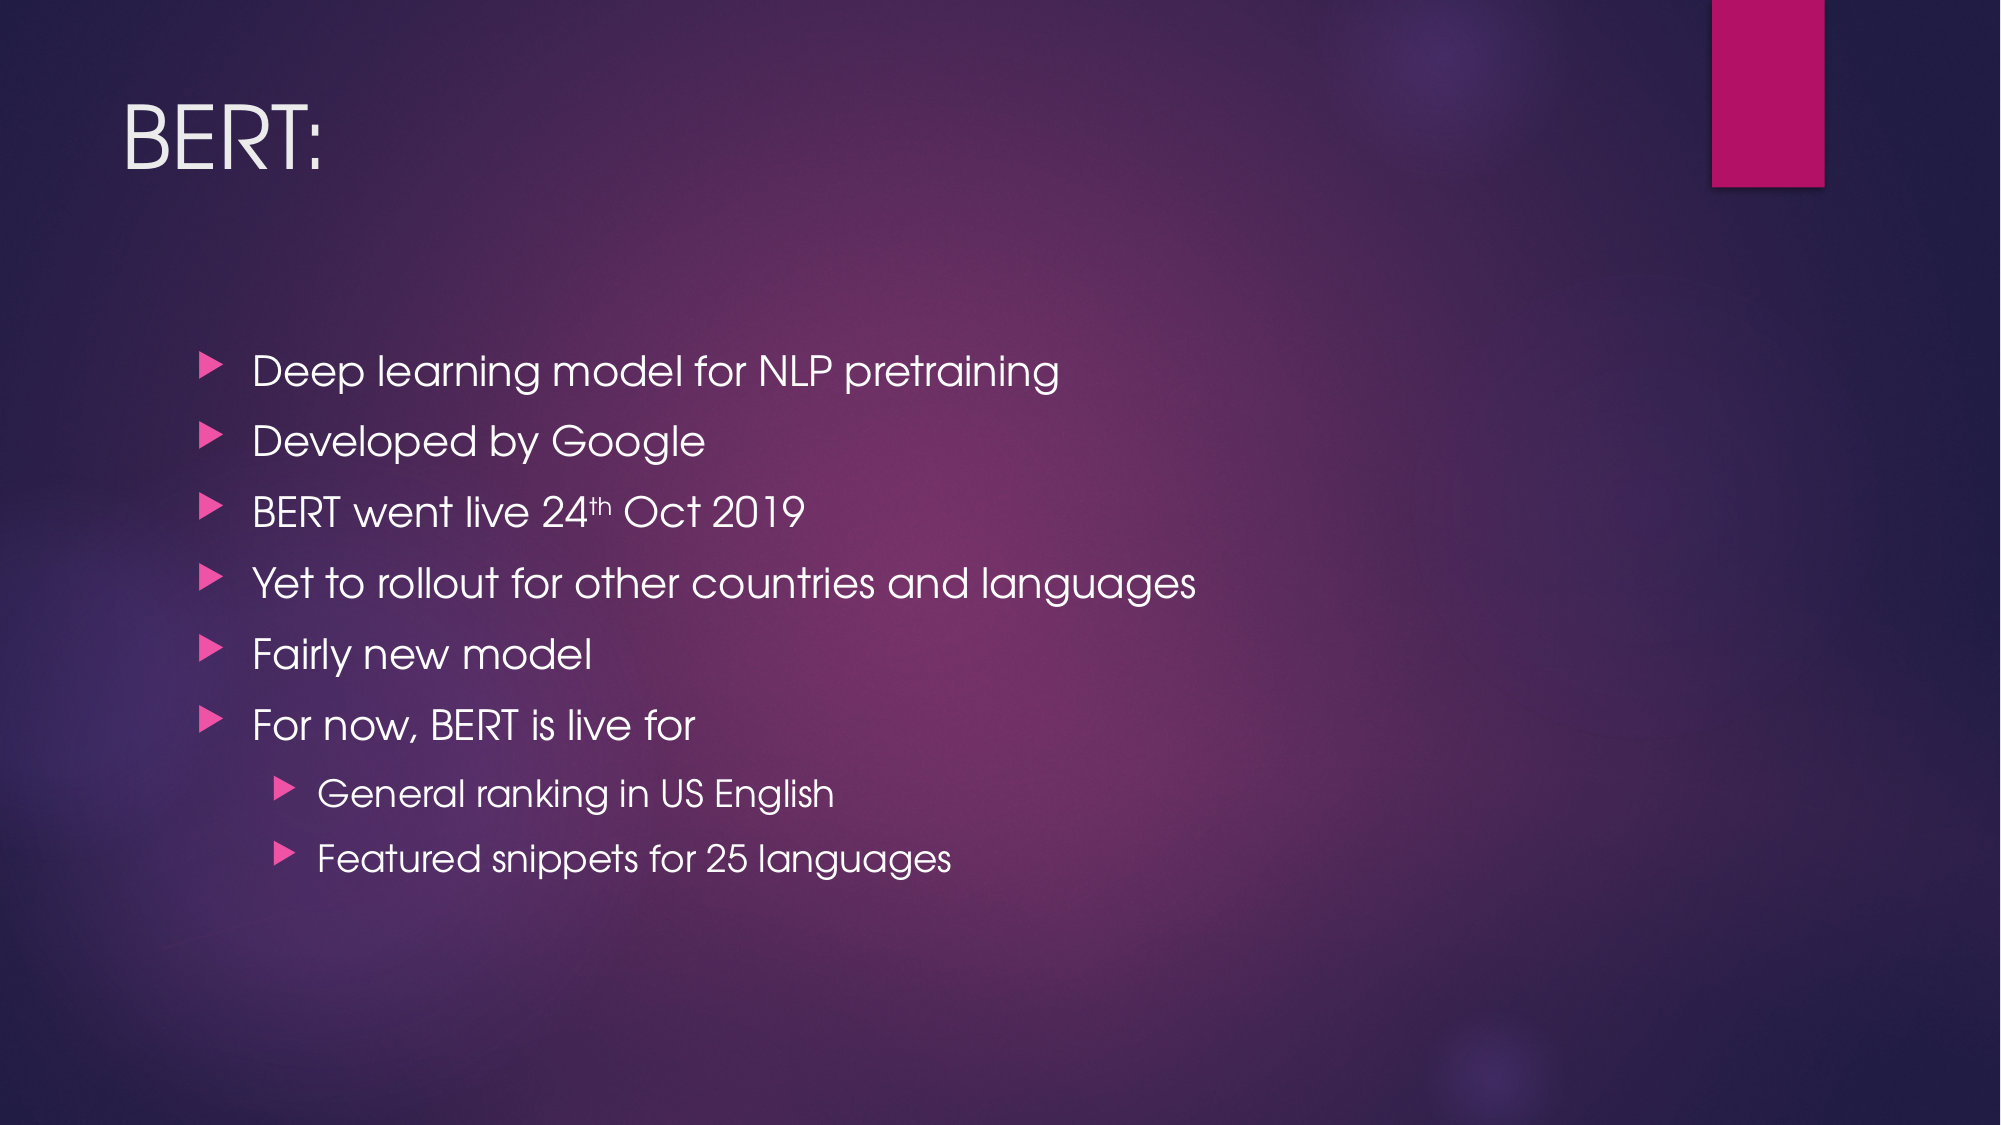

# BERT:
Deep learning model for NLP pretraining
Developed by Google
BERT went live 24th Oct 2019
Yet to rollout for other countries and languages
Fairly new model
For now, BERT is live for
General ranking in US English
Featured snippets for 25 languages